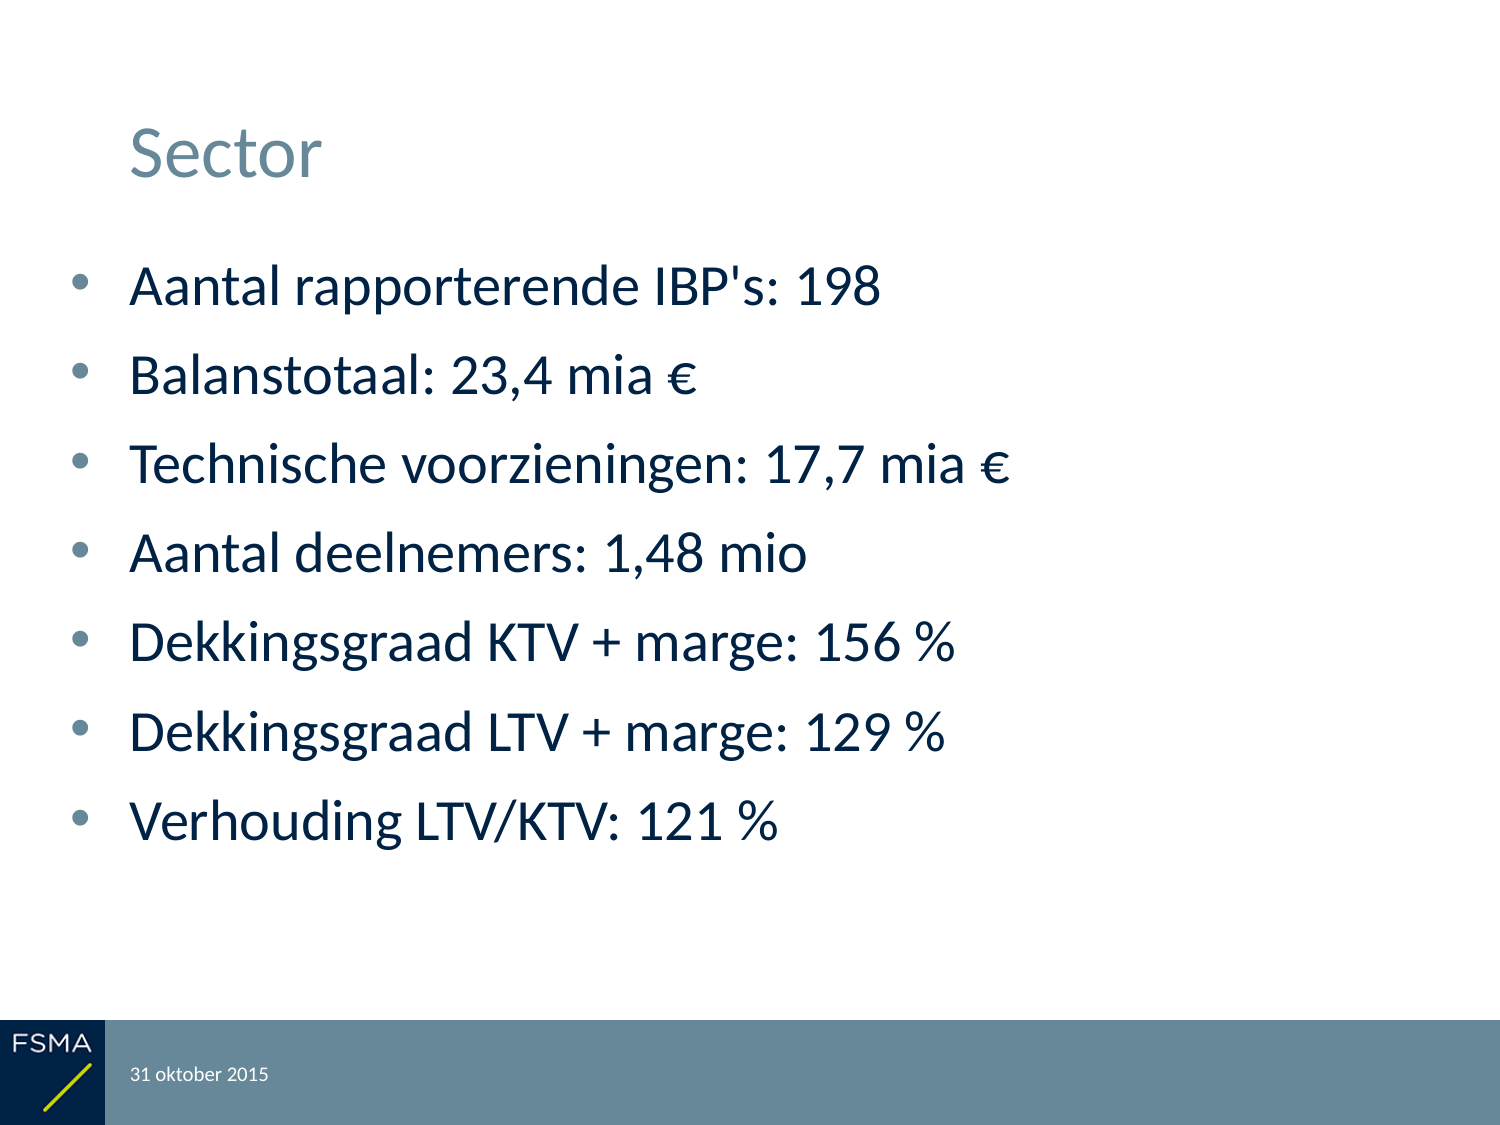

# Sector
Aantal rapporterende IBP's: 198
Balanstotaal: 23,4 mia €
Technische voorzieningen: 17,7 mia €
Aantal deelnemers: 1,48 mio
Dekkingsgraad KTV + marge: 156 %
Dekkingsgraad LTV + marge: 129 %
Verhouding LTV/KTV: 121 %

31 oktober 2015
Rapportering over het boekjaar 2014
5